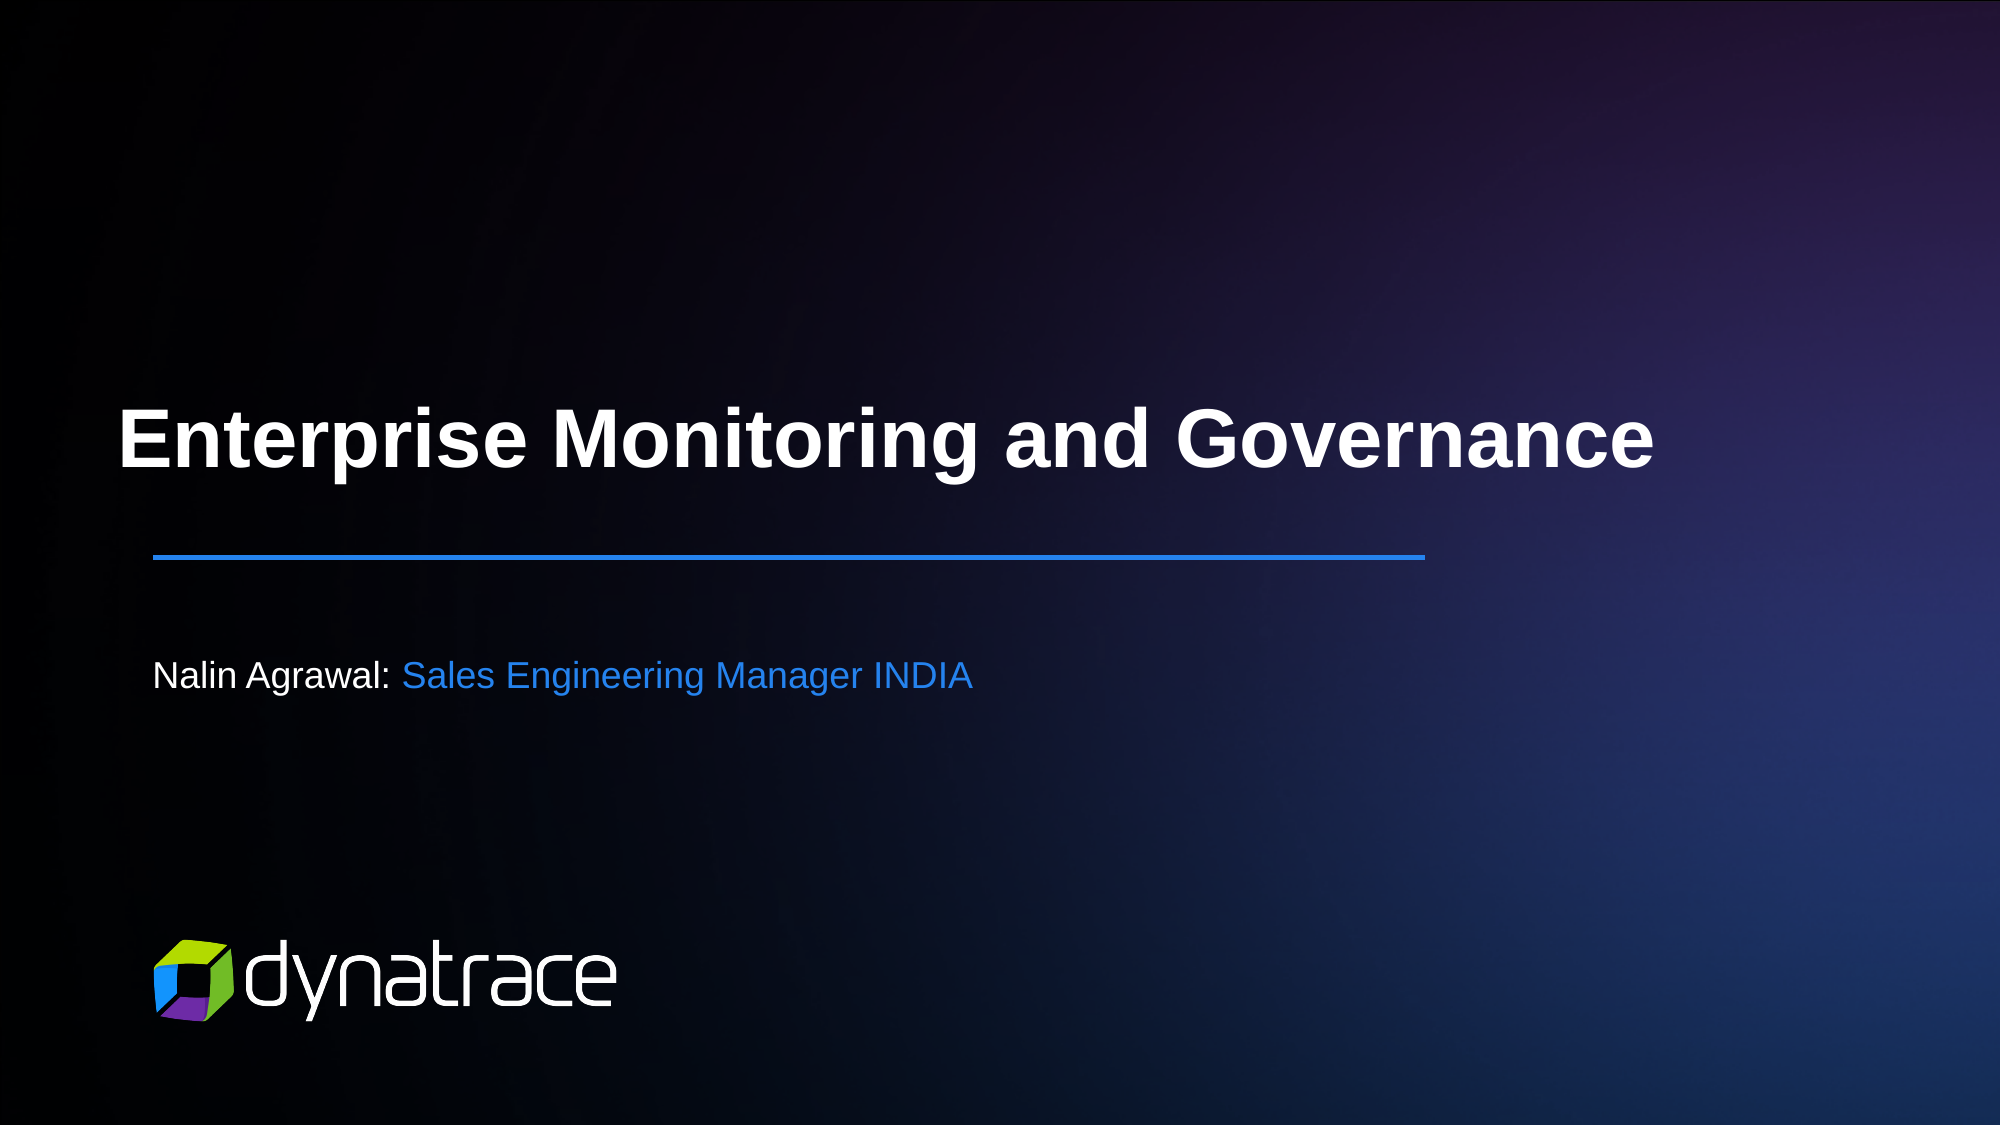

# Enterprise Monitoring and Governance
Nalin Agrawal: Sales Engineering Manager INDIA